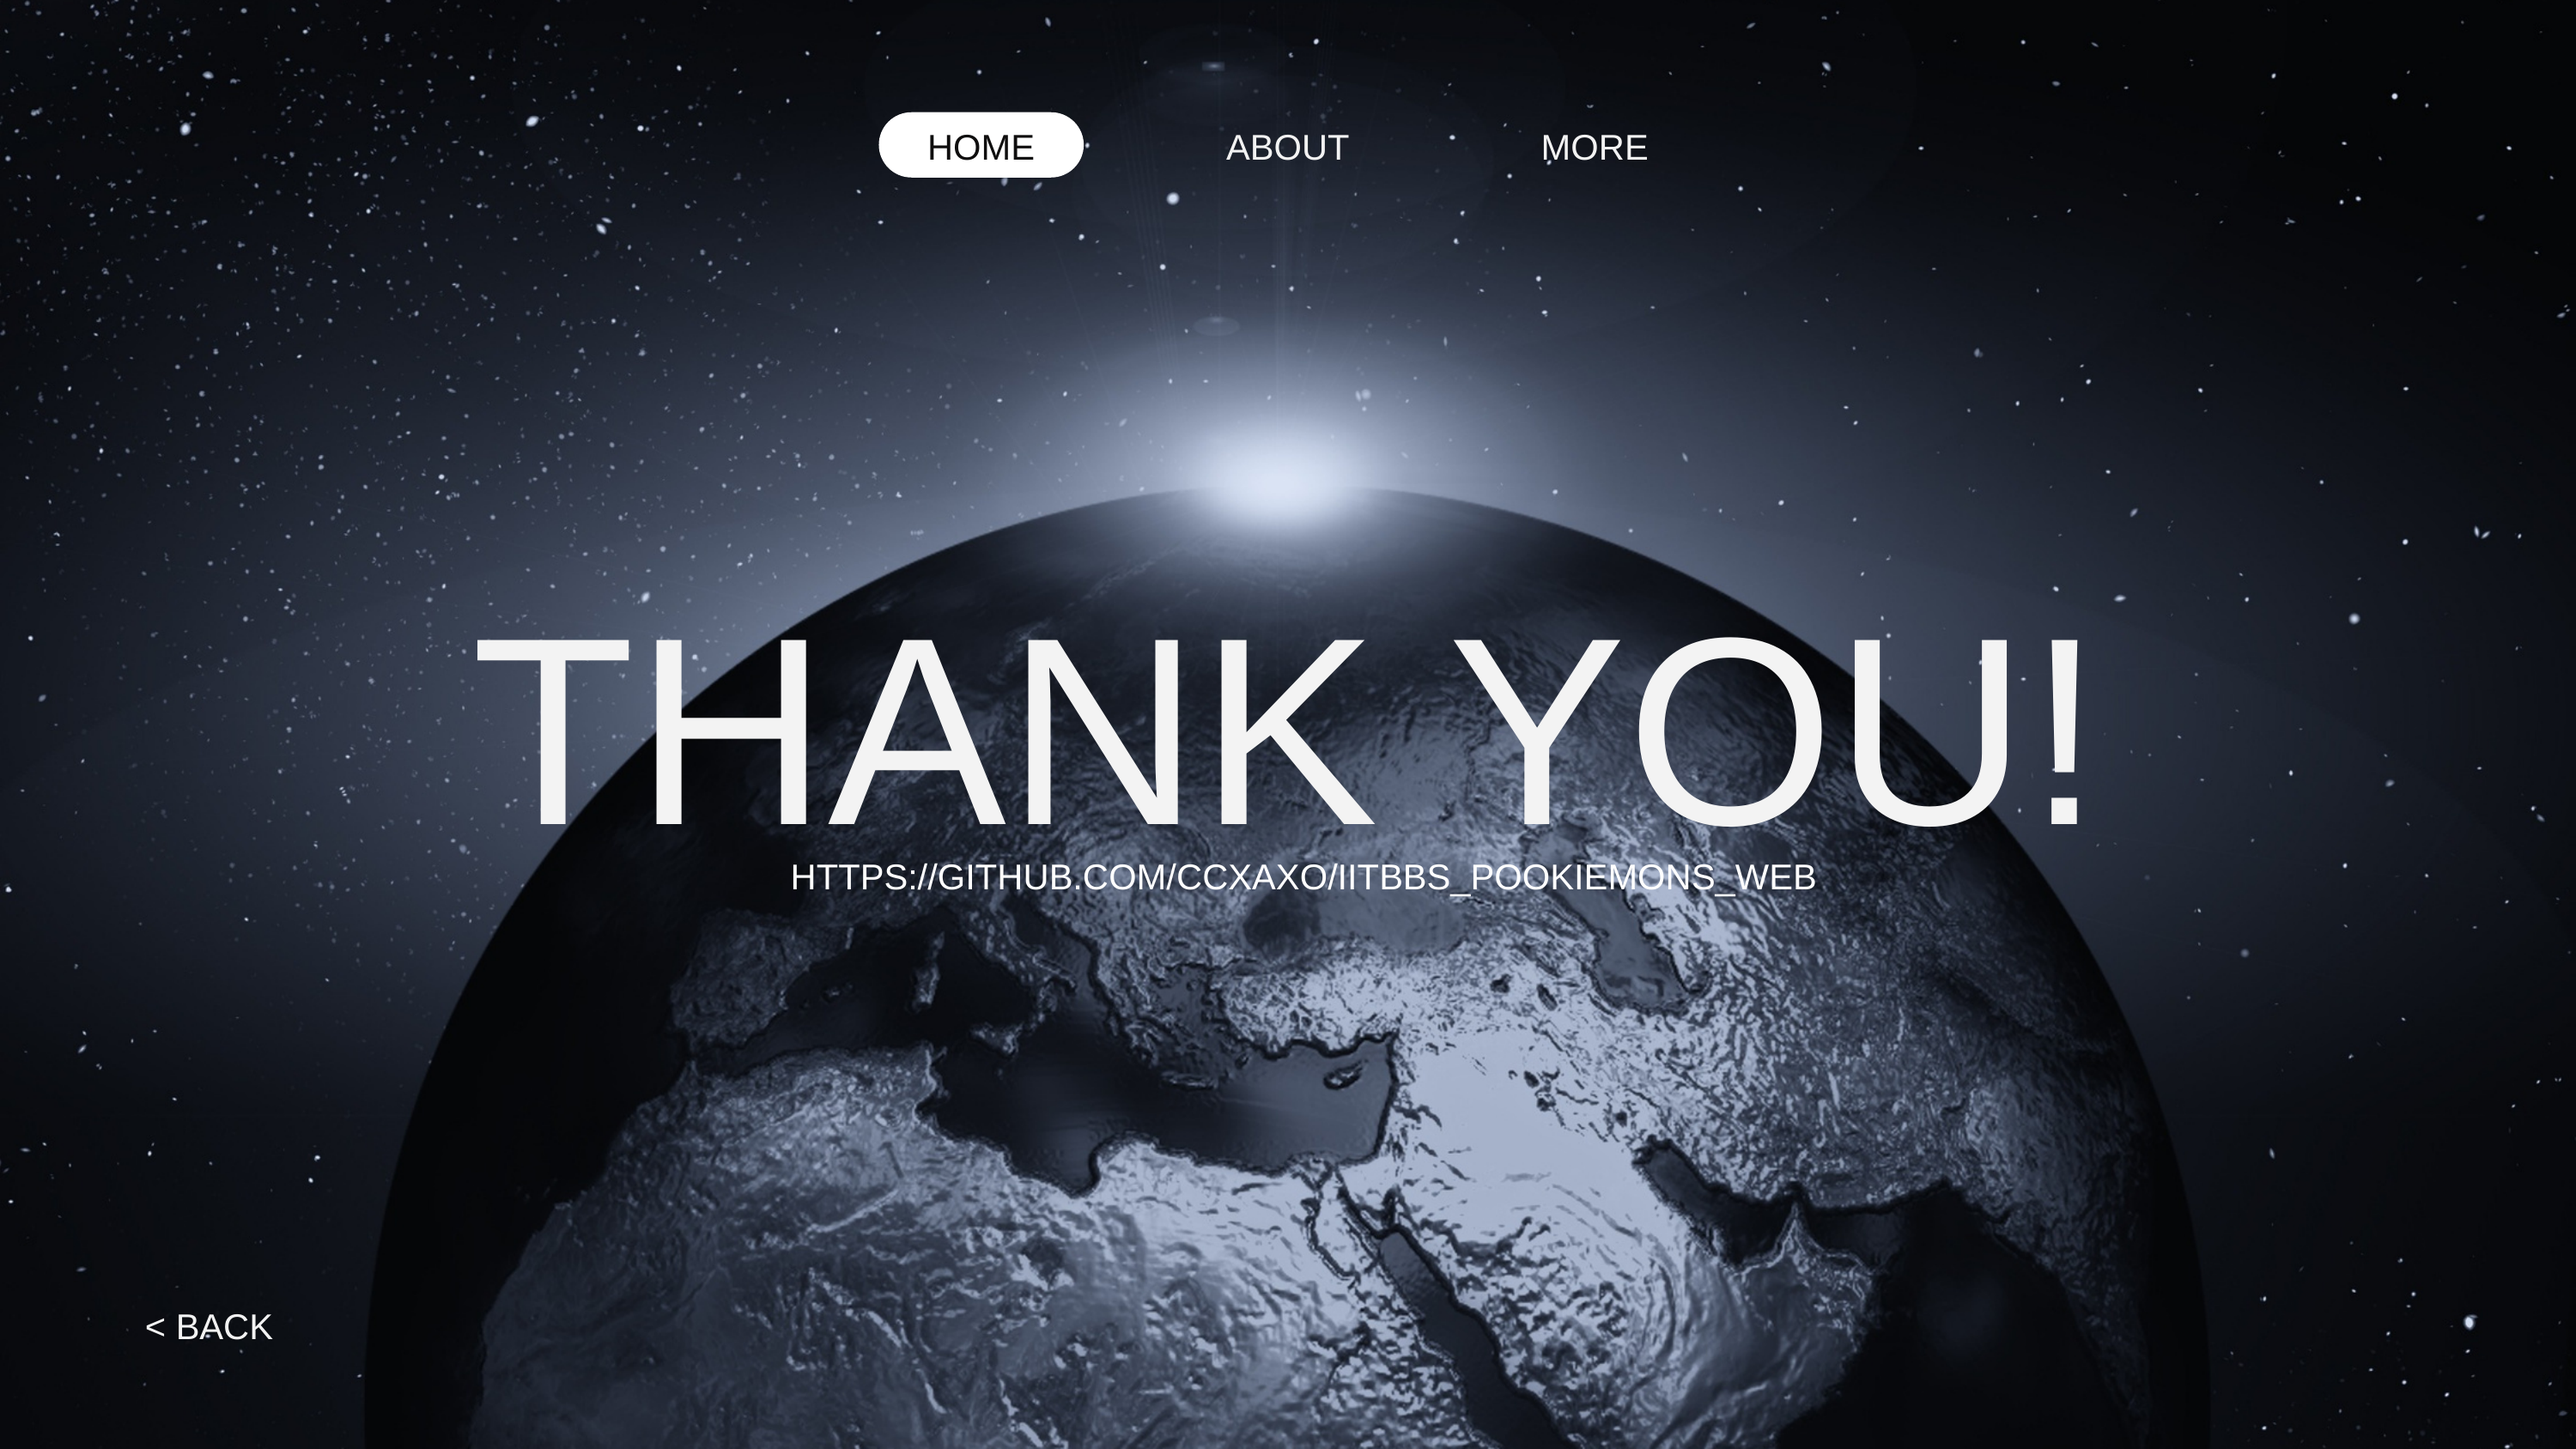

HOME
ABOUT
MORE
THANK YOU!
HTTPS://GITHUB.COM/CCXAXO/IITBBS_POOKIEMONS_WEB
< BACK